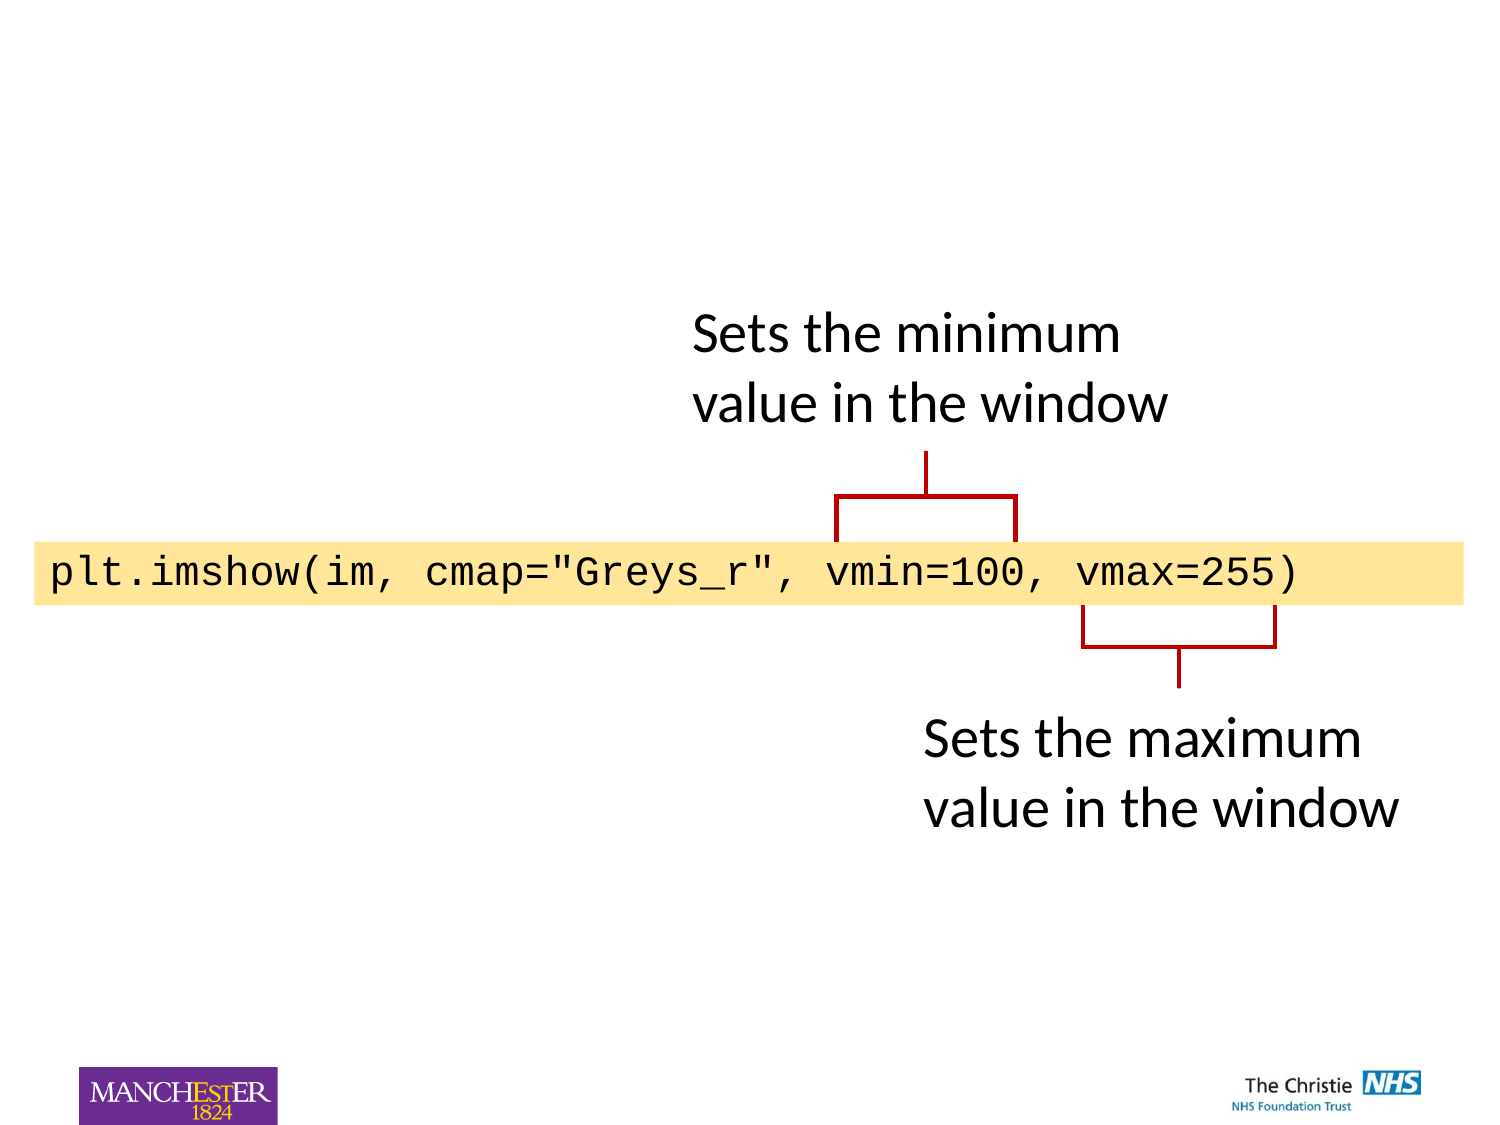

Sets the minimum value in the window

plt.imshow(im, cmap="Greys_r", vmin=100, vmax=255)

Sets the maximum value in the window